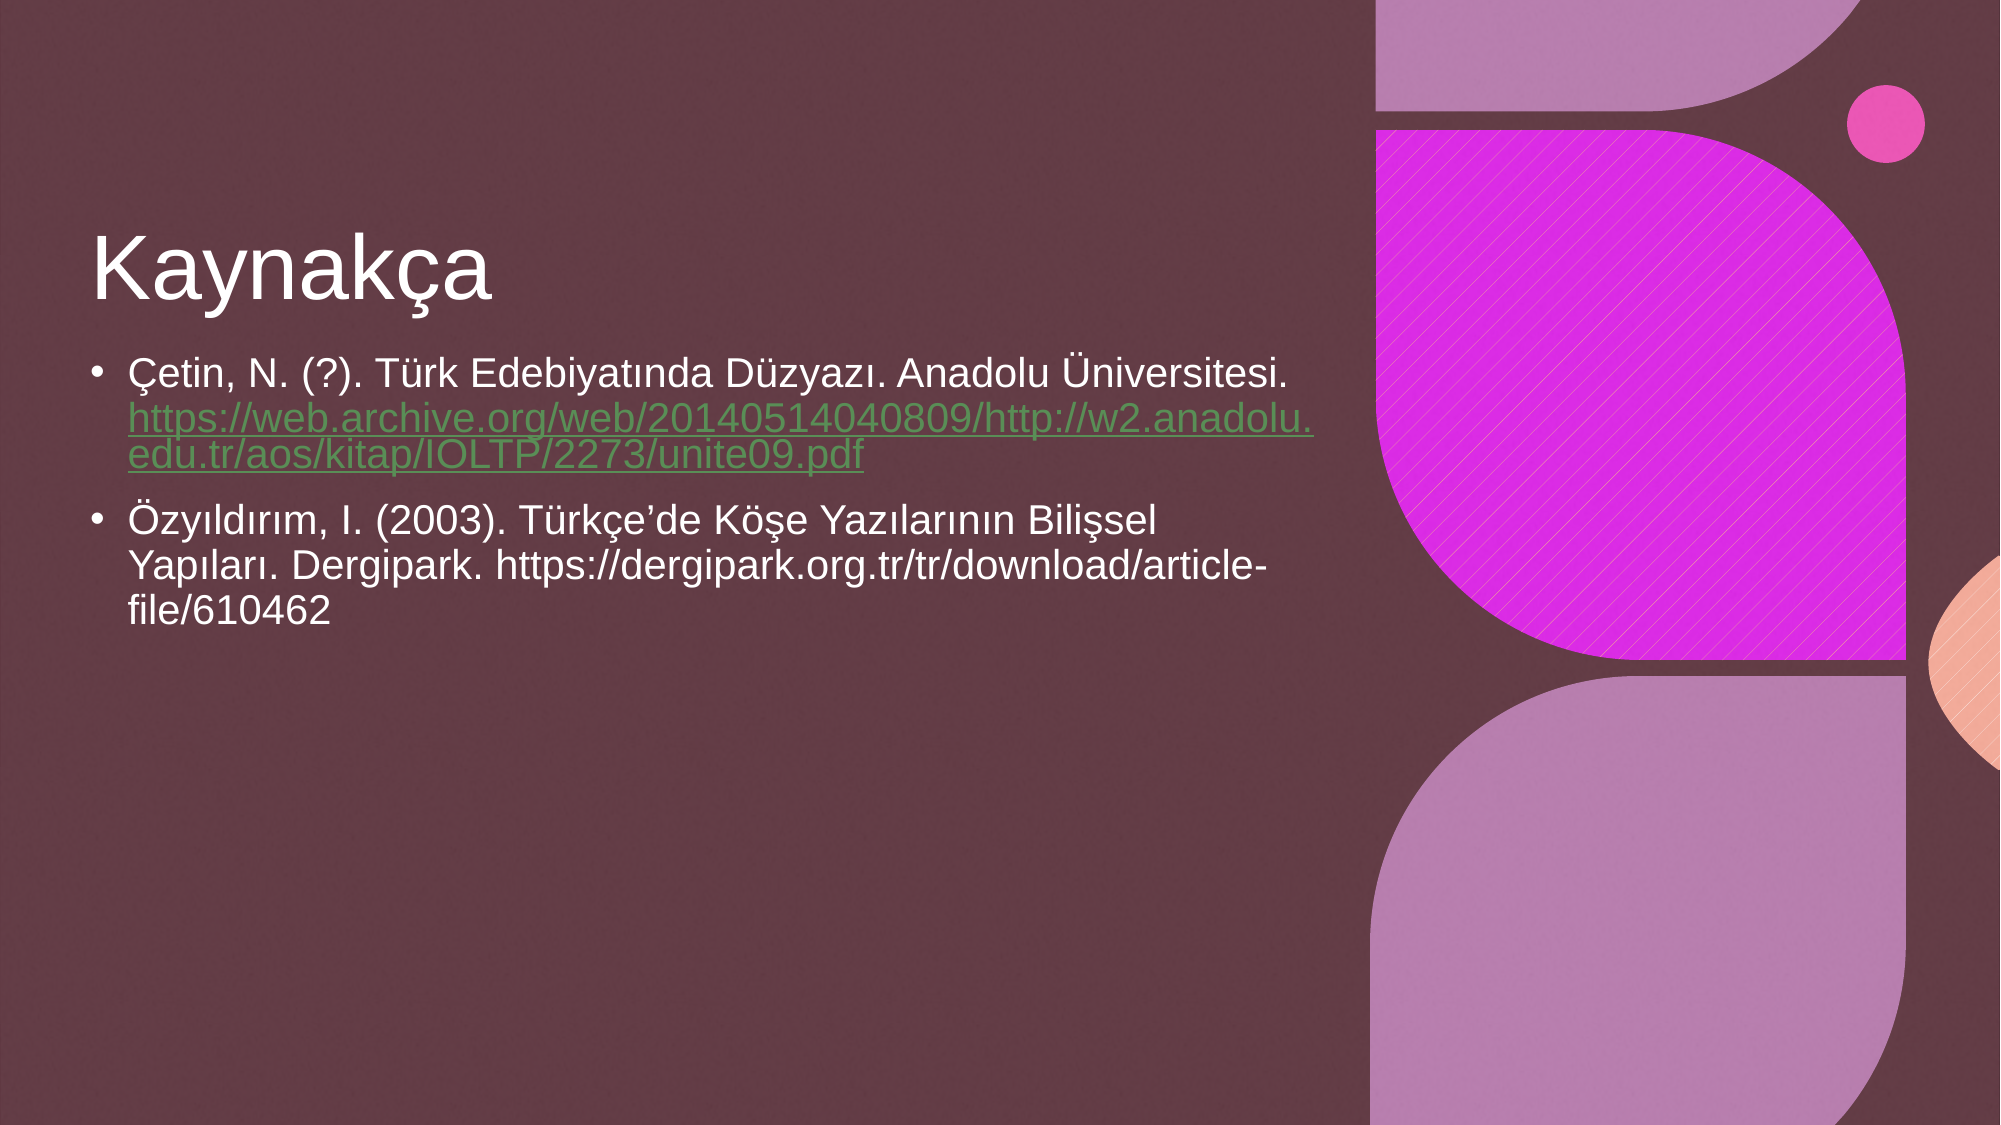

# Kaynakça
Çetin, N. (?). Türk Edebiyatında Düzyazı. Anadolu Üniversitesi. https://web.archive.org/web/20140514040809/http://w2.anadolu.edu.tr/aos/kitap/IOLTP/2273/unite09.pdf
Özyıldırım, I. (2003). Türkçe’de Köşe Yazılarının Bilişsel Yapıları. Dergipark. https://dergipark.org.tr/tr/download/article-file/610462